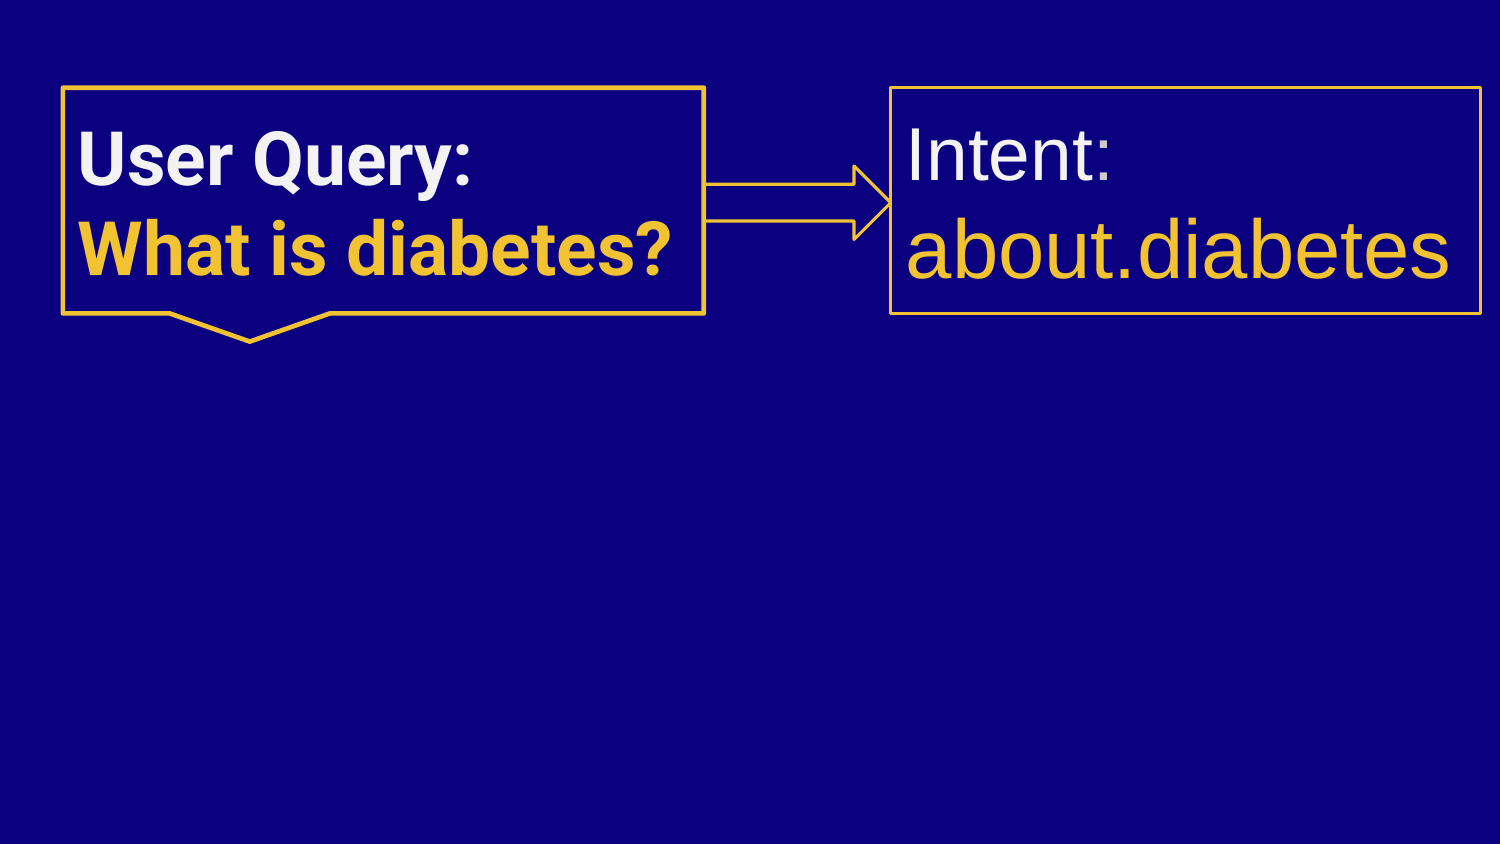

User Query:
What is diabetes?
Intent:
about.diabetes